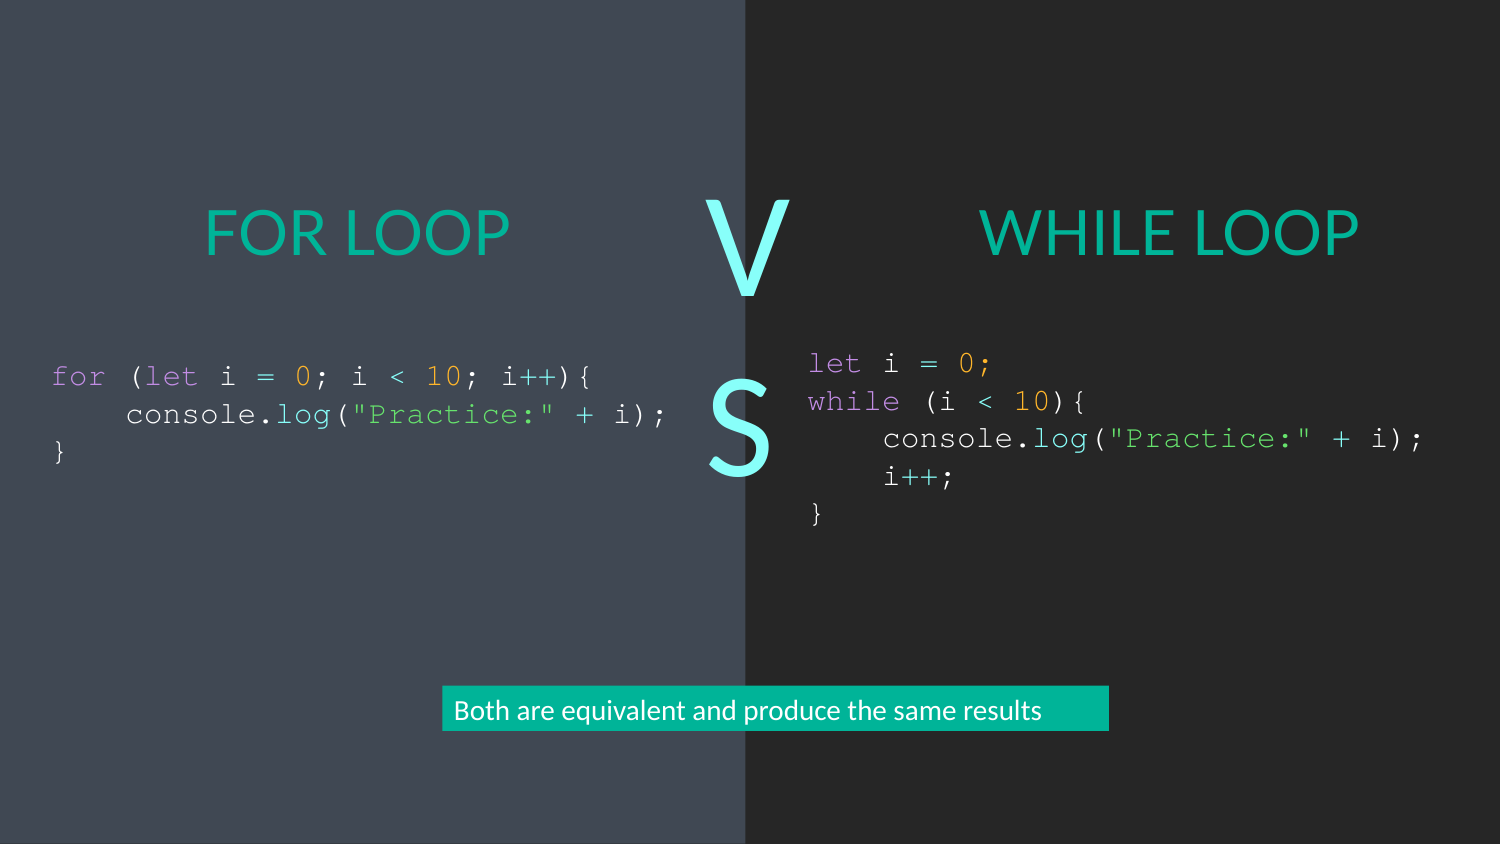

VS
FOR LOOP
WHILE LOOP
let i = 0;
while (i < 10){
    console.log("Practice:" + i);
    i++;
}
for (let i = 0; i < 10; i++){
    console.log("Practice:" + i);
}
Both are equivalent and produce the same results